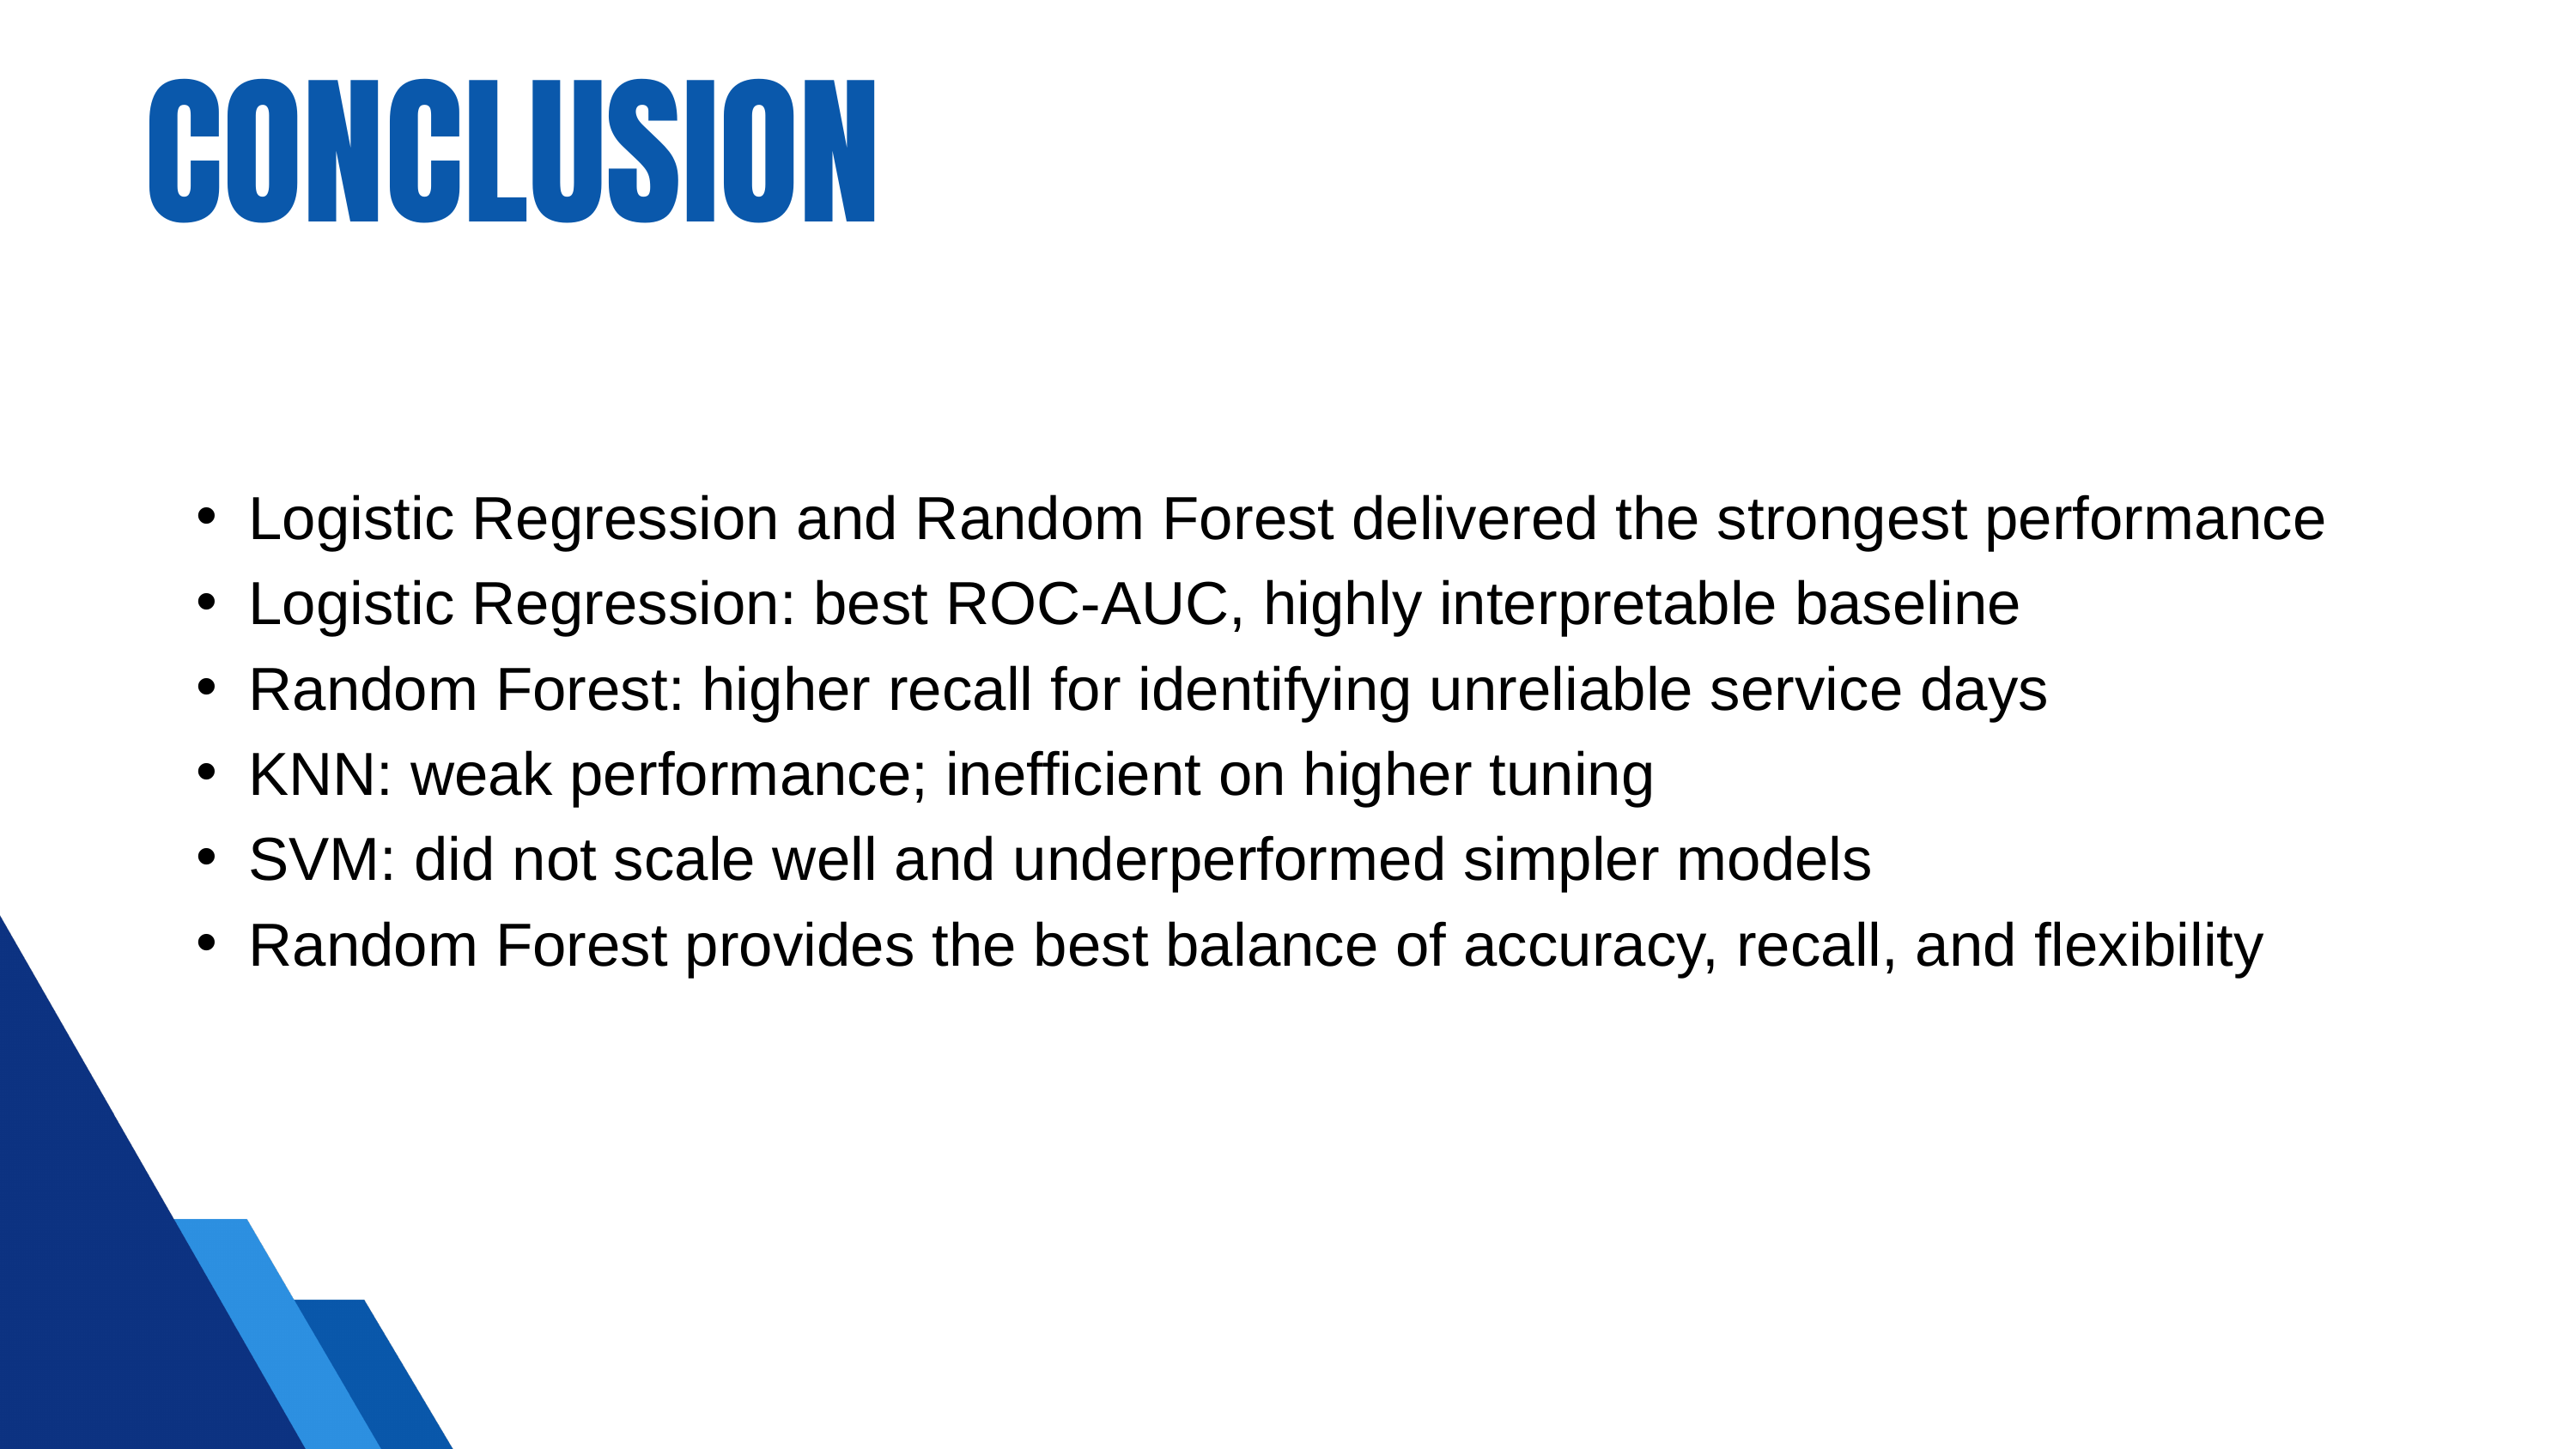

CONCLUSION
Logistic Regression and Random Forest delivered the strongest performance
Logistic Regression: best ROC-AUC, highly interpretable baseline
Random Forest: higher recall for identifying unreliable service days
KNN: weak performance; inefficient on higher tuning
SVM: did not scale well and underperformed simpler models
Random Forest provides the best balance of accuracy, recall, and flexibility